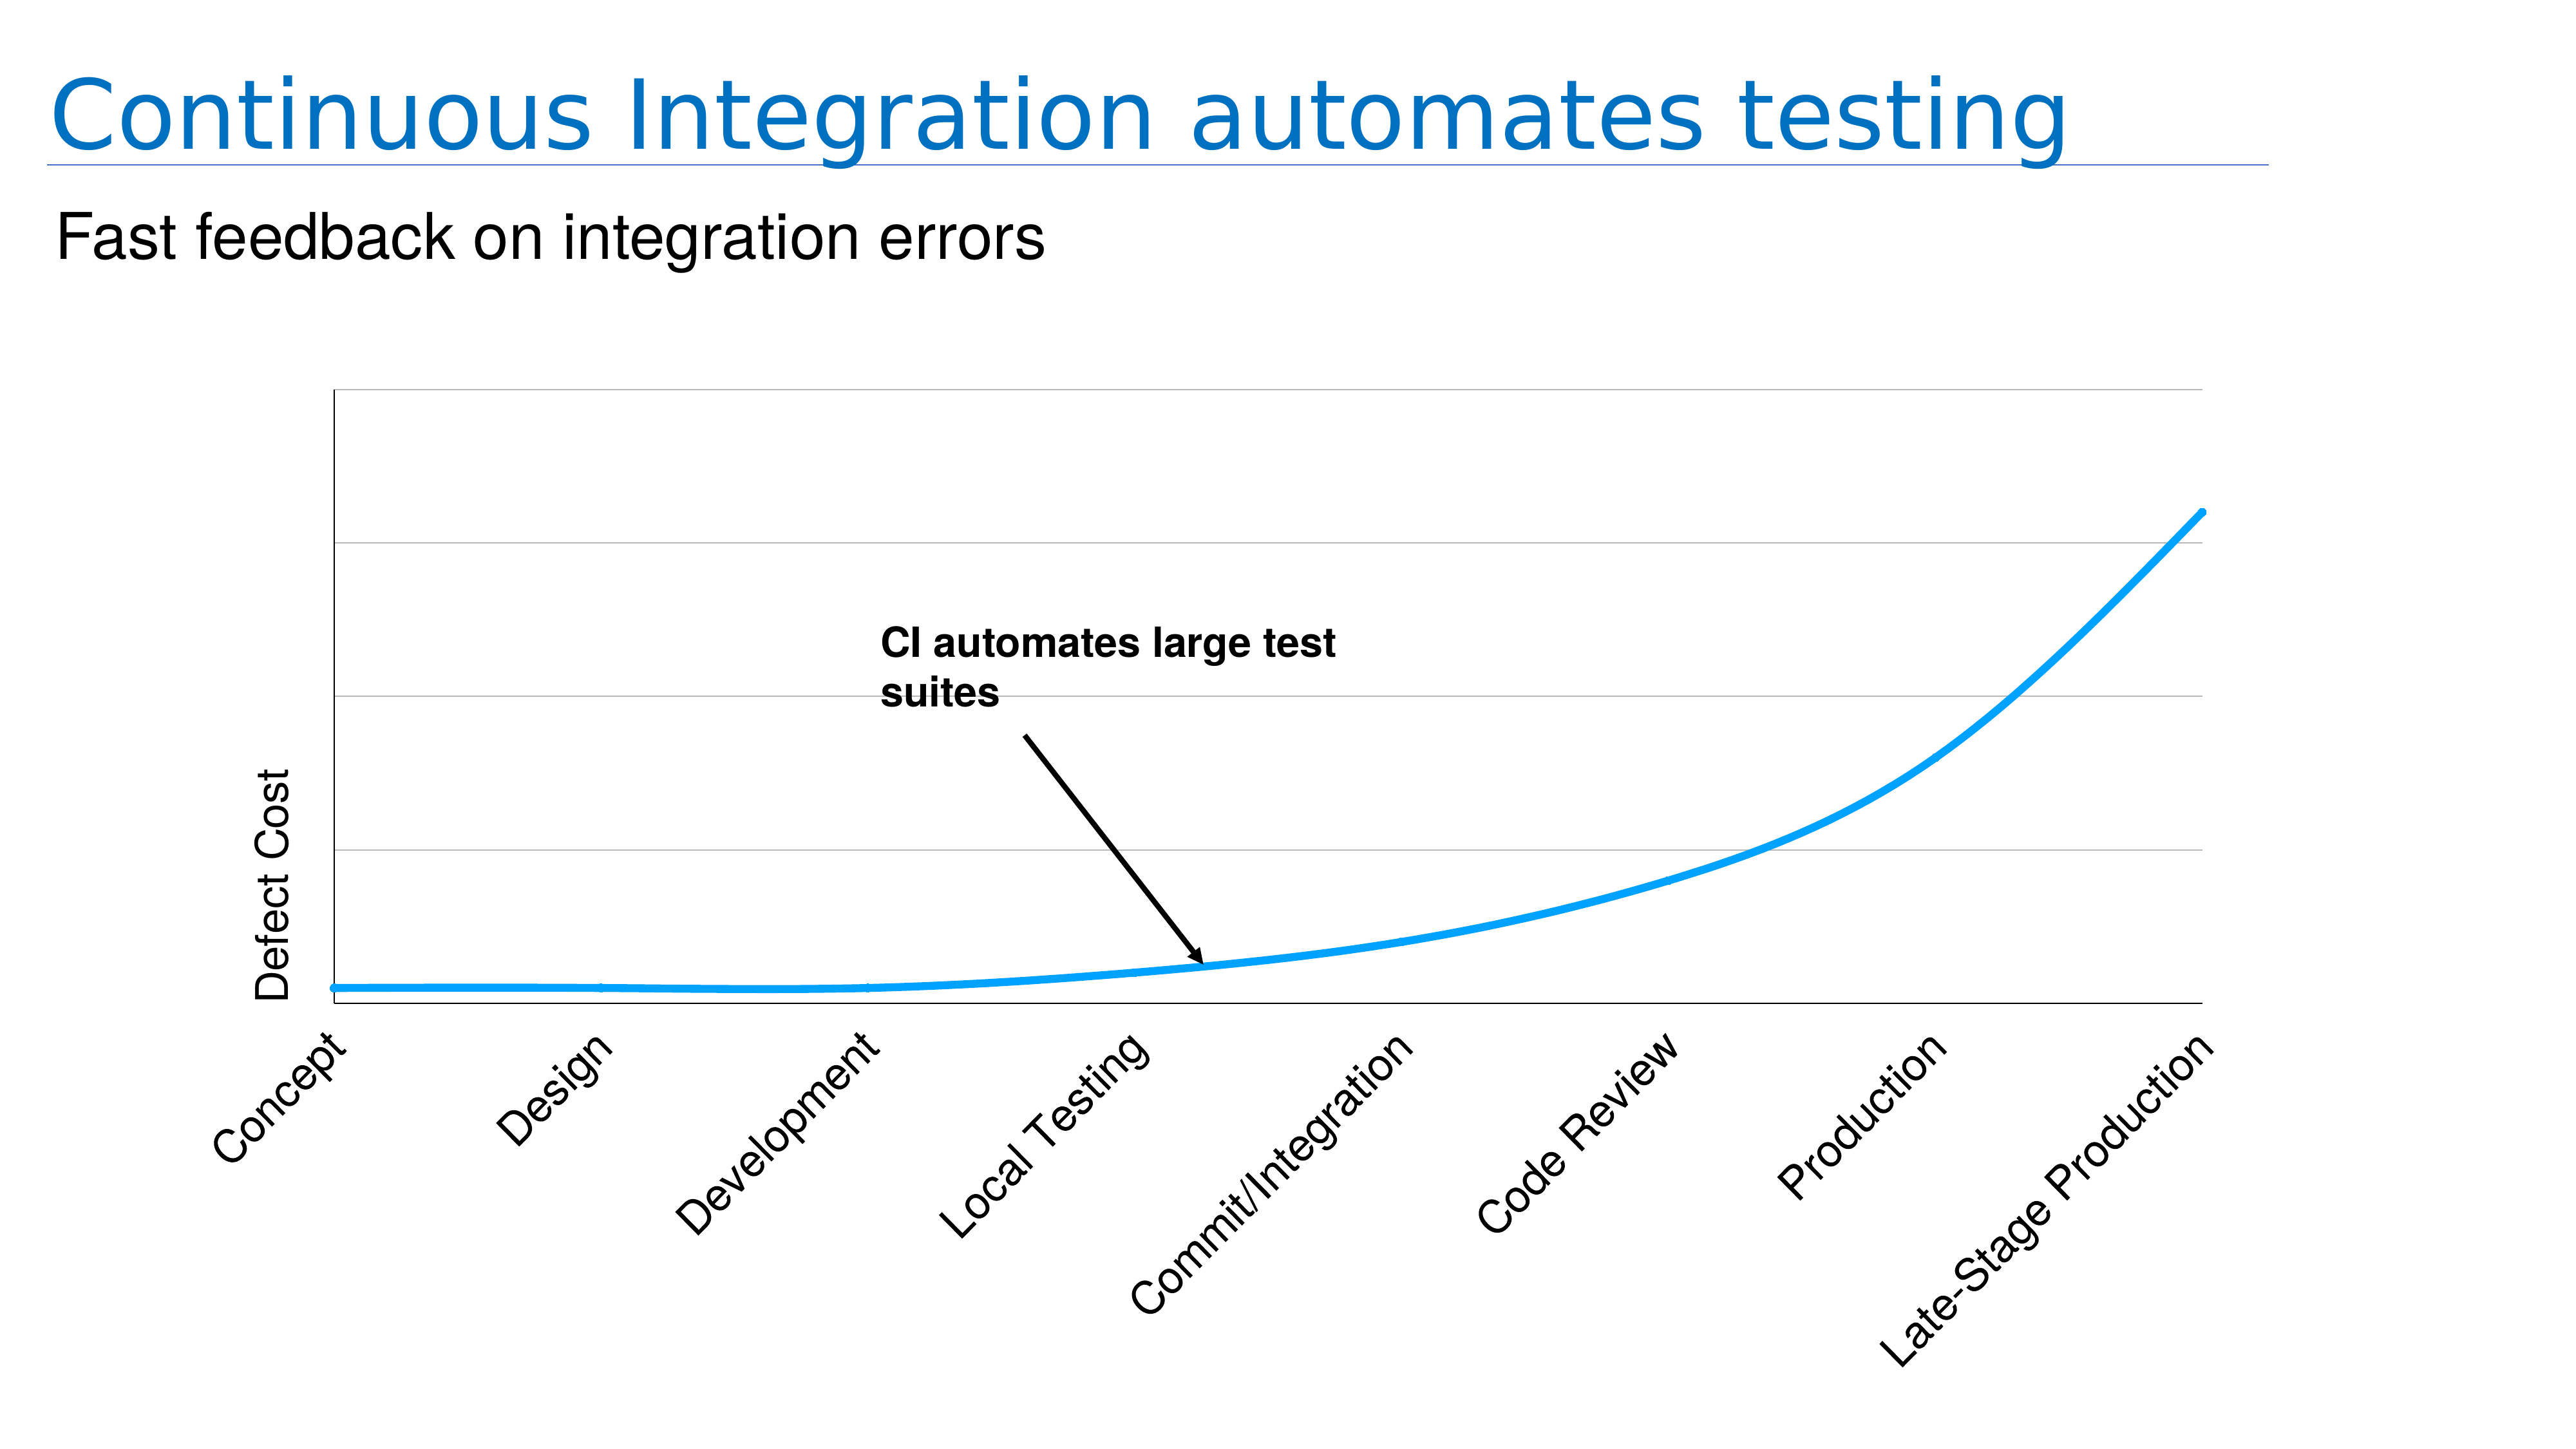

# Continuous Integration automates testing
Fast feedback on integration errors

### Chart

| Category | Region 1 |
|---|---|
| Concept | 1.0 |
| Design | 1.0 |
| Development | 1.0 |
| Local Testing | 2.0 |
| Commit/Integration | 4.0 |
| Code Review | 8.0 |
| Production | 16.0 |
| Late-Stage Production | 32.0 |
CI automates large test suites